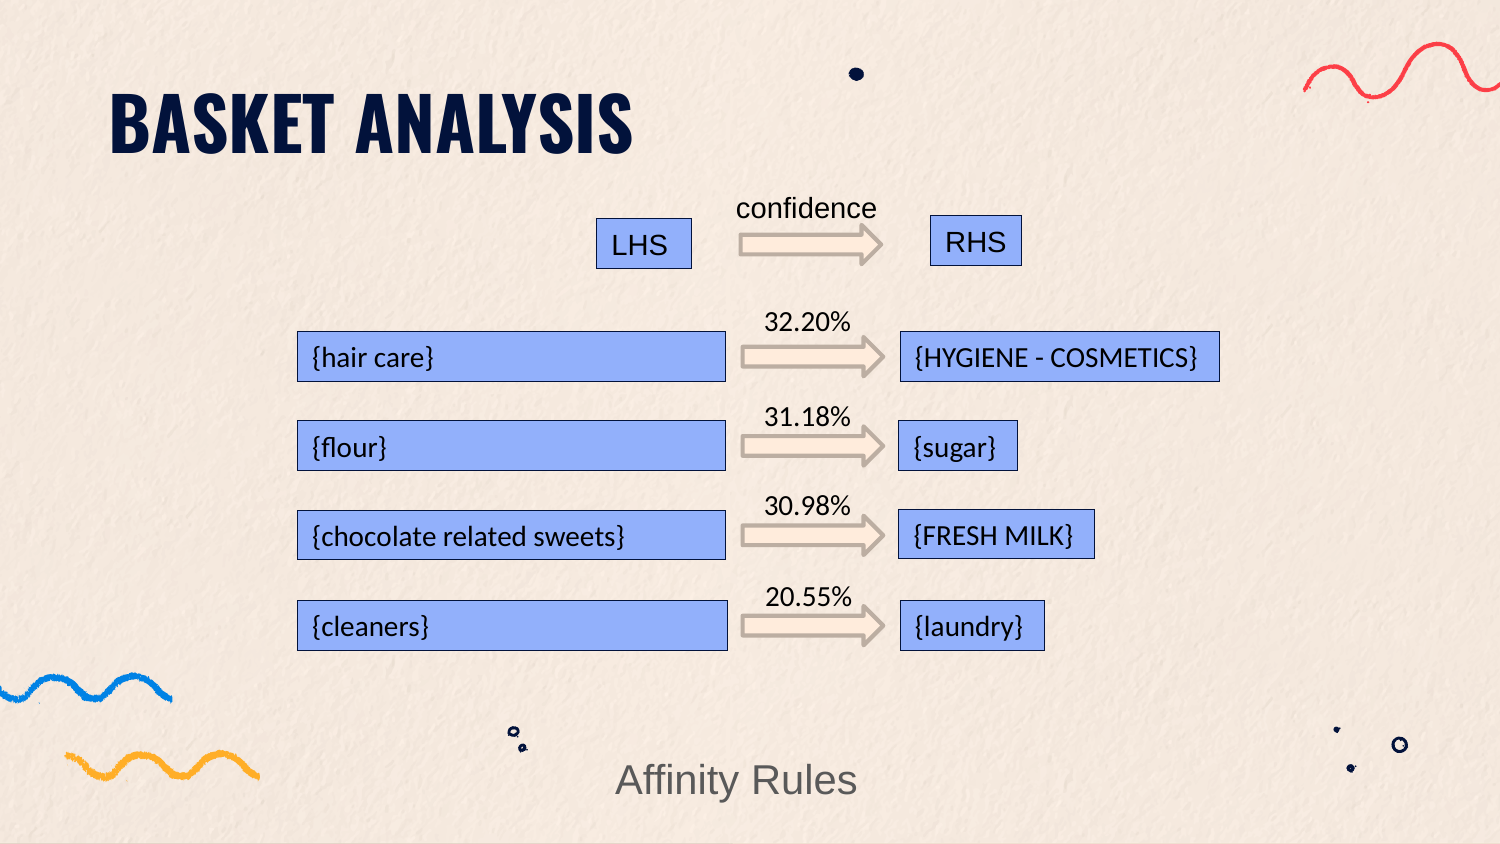

# BASKET ANALYSIS
confidence
RHS
LHS

32.20%
{hair care}
{HYGIENE - COSMETICS}

31.18%
{flour}
{sugar}

30.98%
{FRESH MILK}
{chocolate related sweets}

20.55%
{cleaners}
{laundry}

Affinity Rules